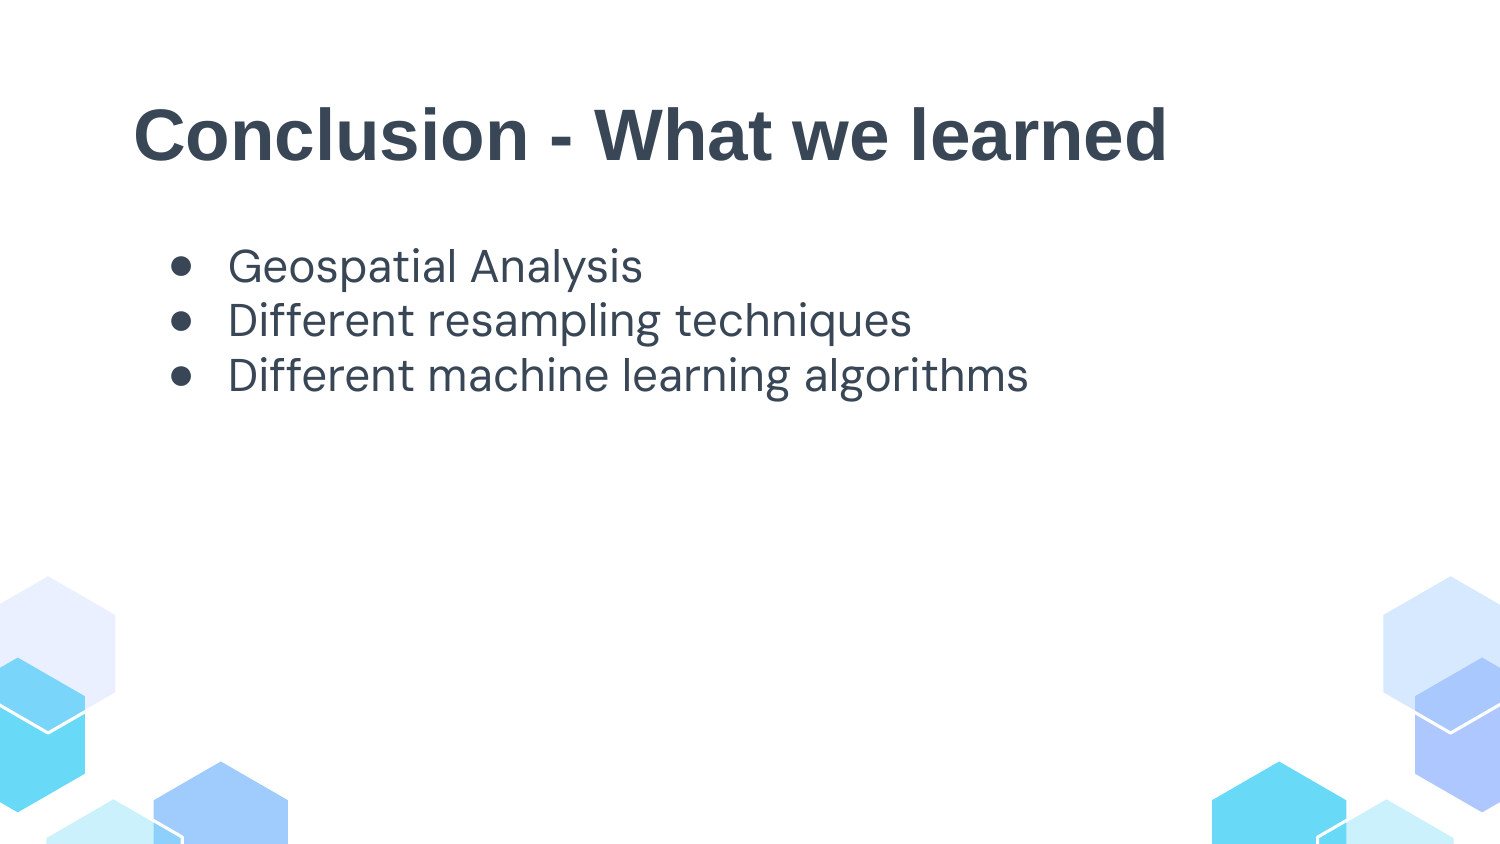

# Conclusion - What we learned
Geospatial Analysis
Different resampling techniques
Different machine learning algorithms